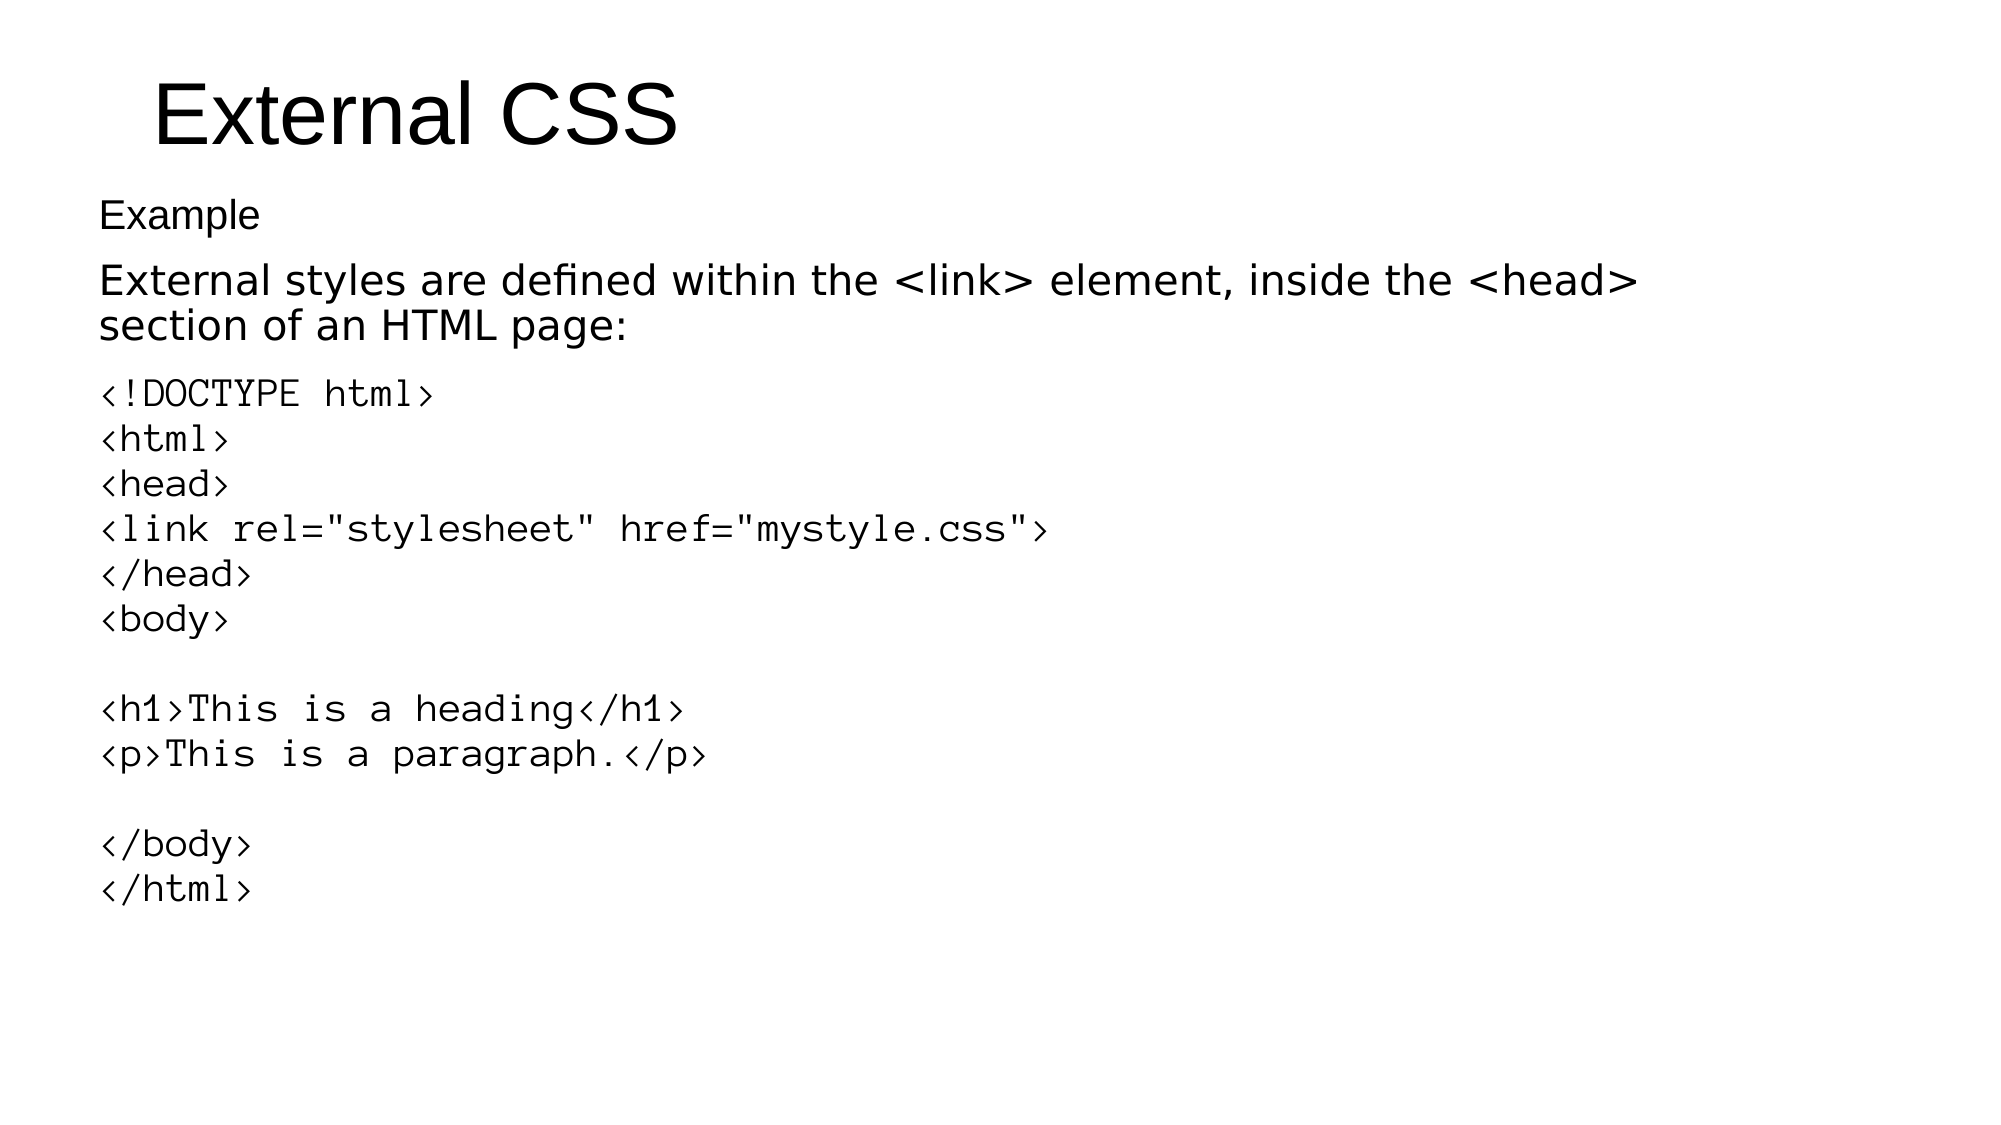

# External CSS
Example
External styles are defined within the <link> element, inside the <head> section of an HTML page:
<!DOCTYPE html>
<html>
<head>
<link rel="stylesheet" href="mystyle.css">
</head>
<body>
<h1>This is a heading</h1>
<p>This is a paragraph.</p>
</body>
</html>

With an external style sheet, you can change the look of an entire website by changing just one file!
Each HTML page must include a reference to the external style sheet file inside the <link> element, inside the head section.